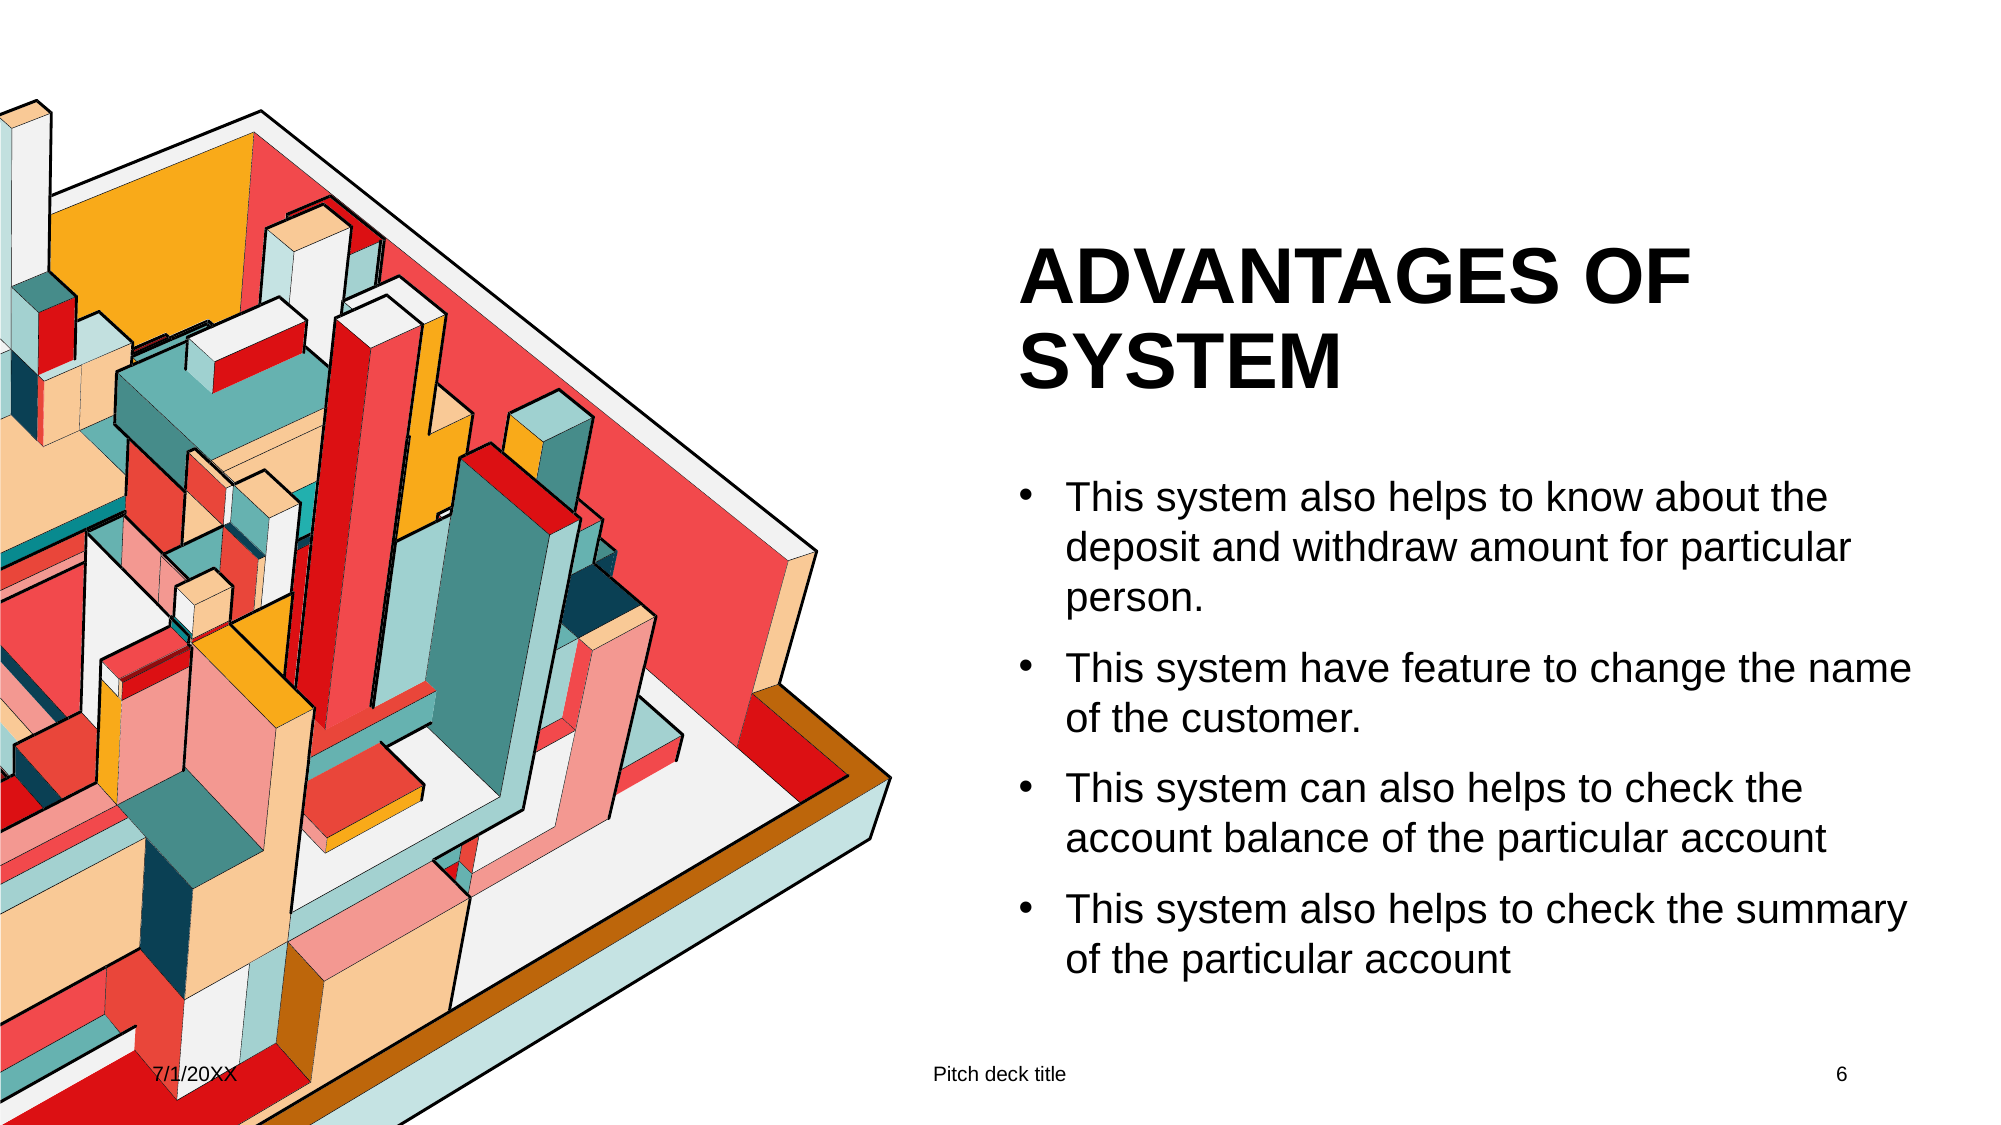

# ADVANTAGES OF SYSTEM
This system also helps to know about the deposit and withdraw amount for particular person.
This system have feature to change the name of the customer.
This system can also helps to check the account balance of the particular account
This system also helps to check the summary of the particular account

7/1/20XX
Pitch deck title
6